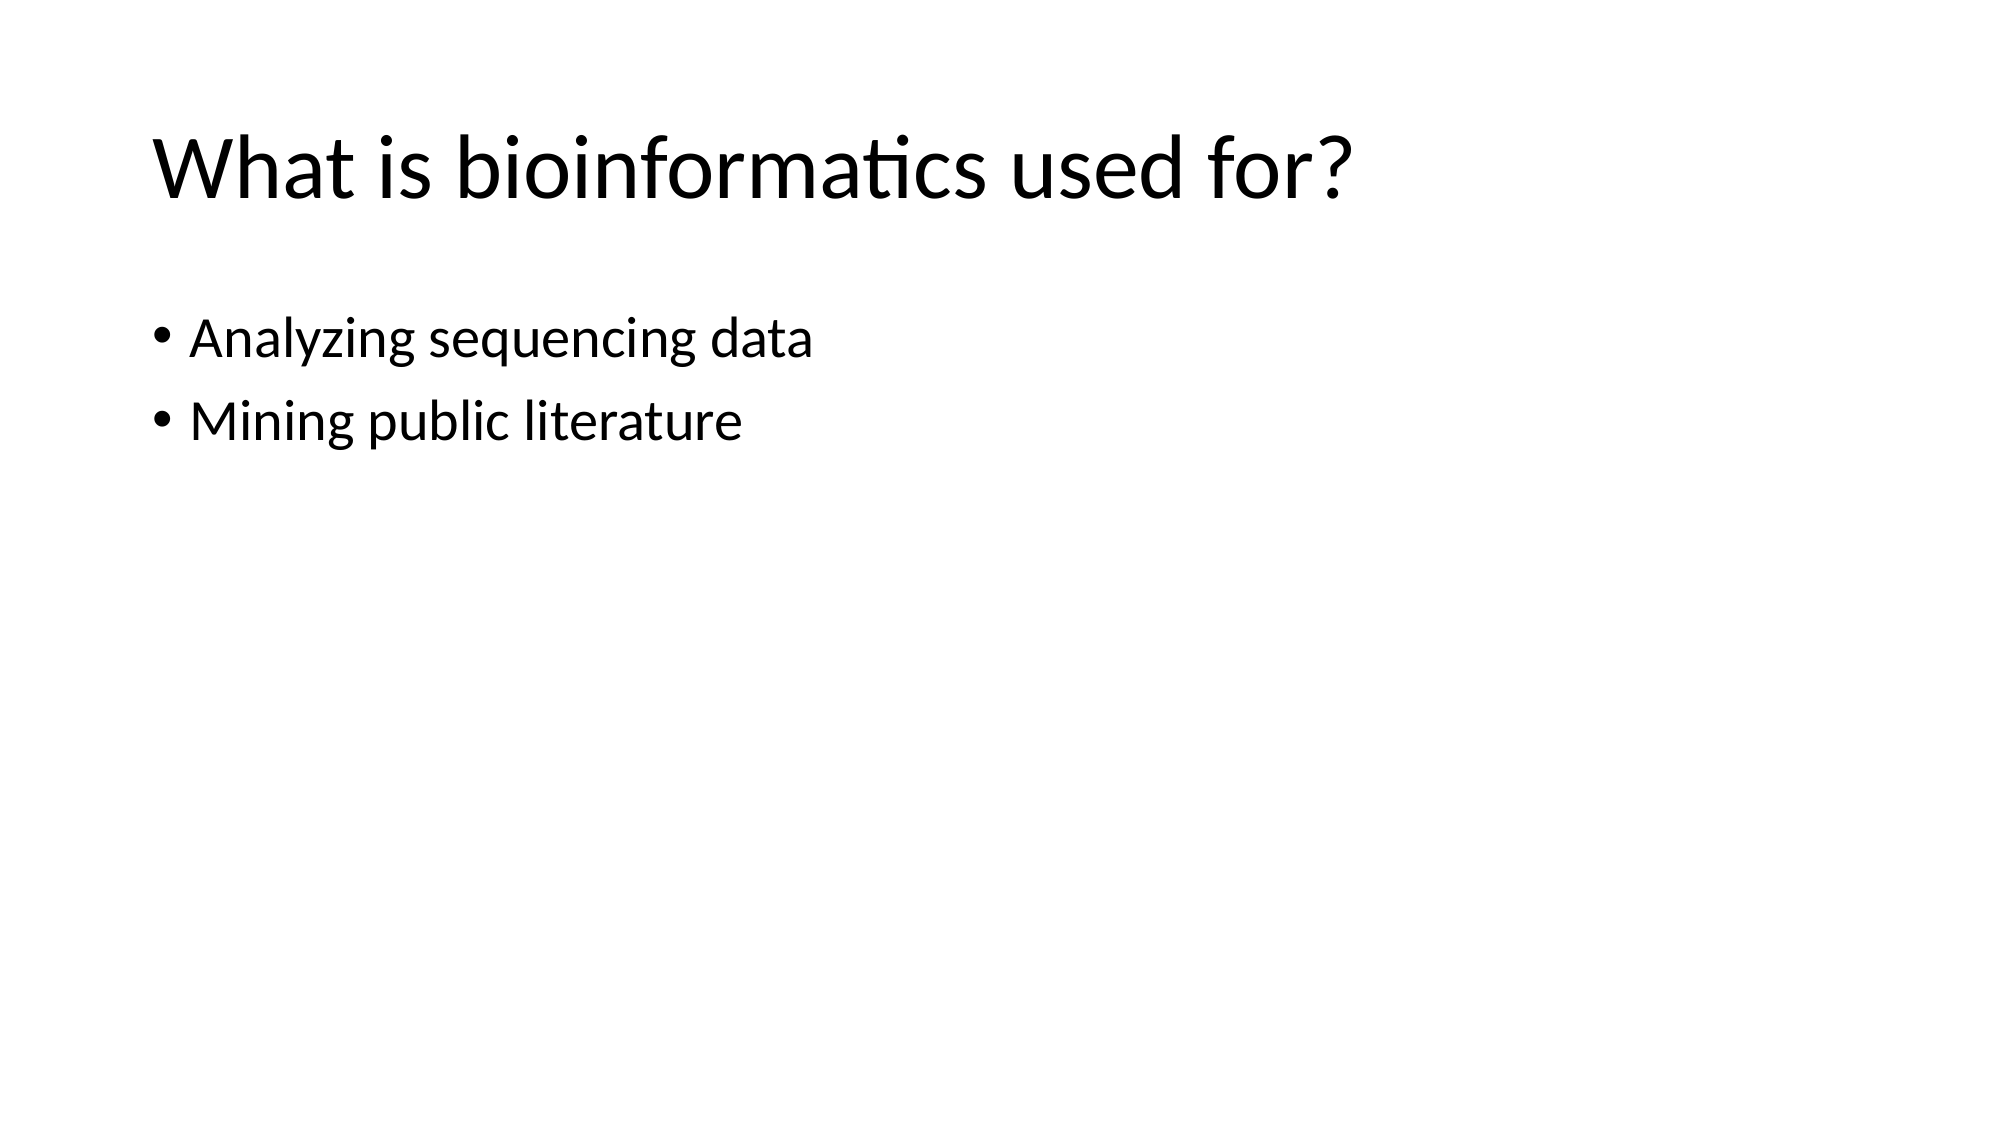

# What is bioinformatics used for?
Analyzing sequencing data
Mining public literature